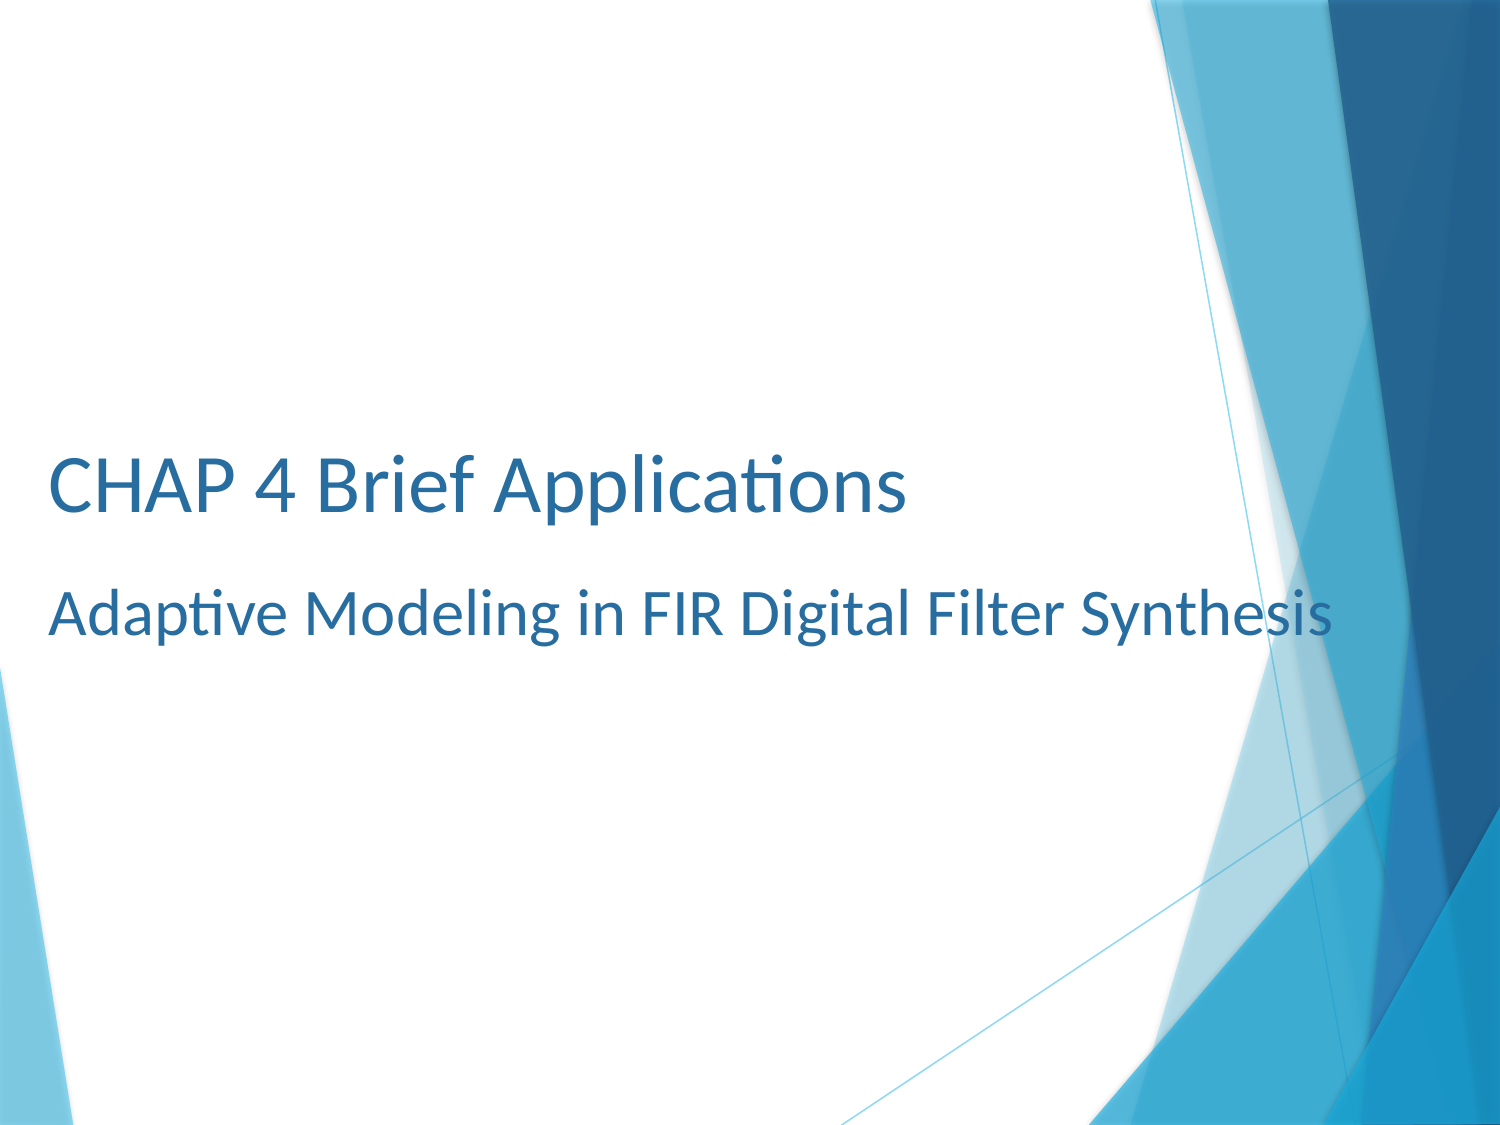

CHAP 4 Brief Applications
Adaptive Modeling in FIR Digital Filter Synthesis